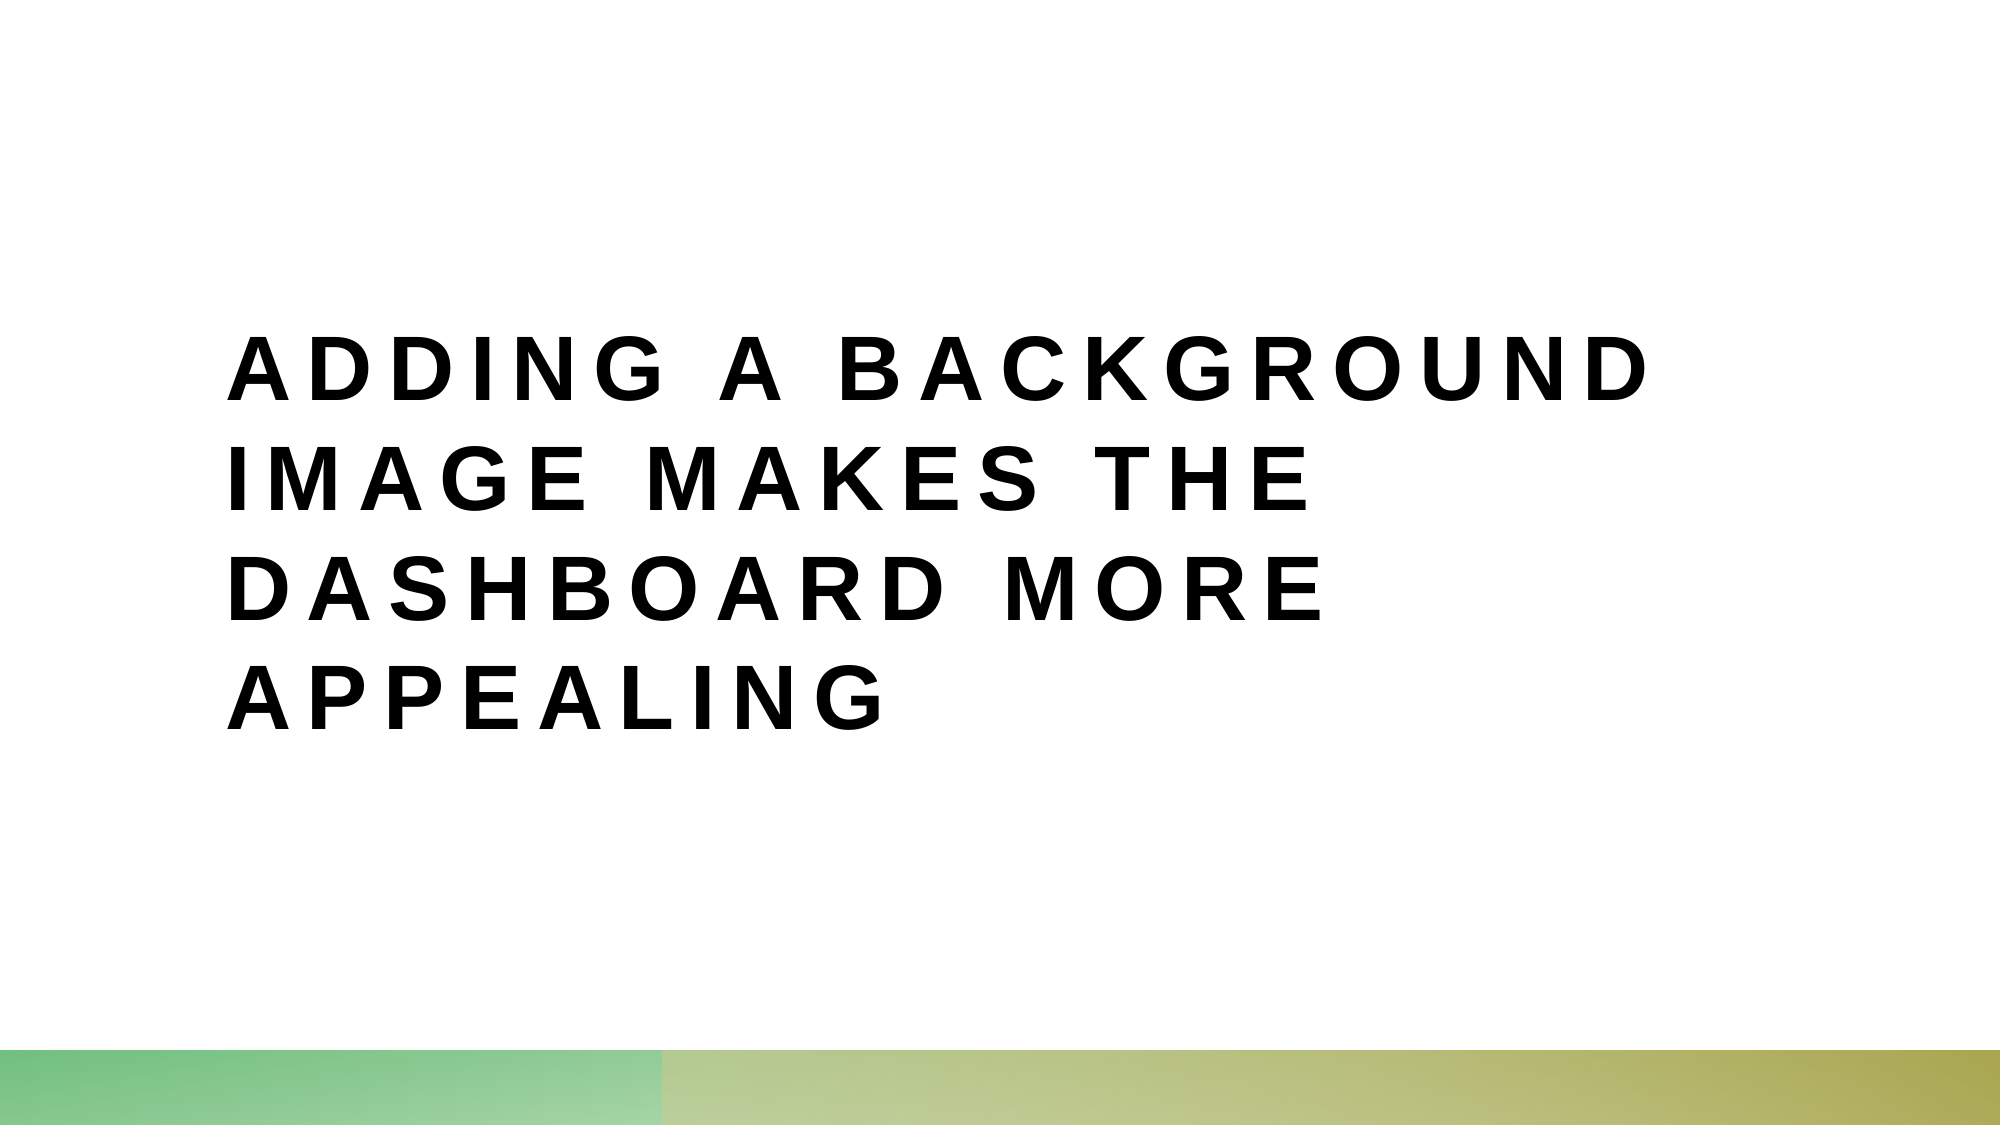

# Adding a background image makes the dashboard more appealing